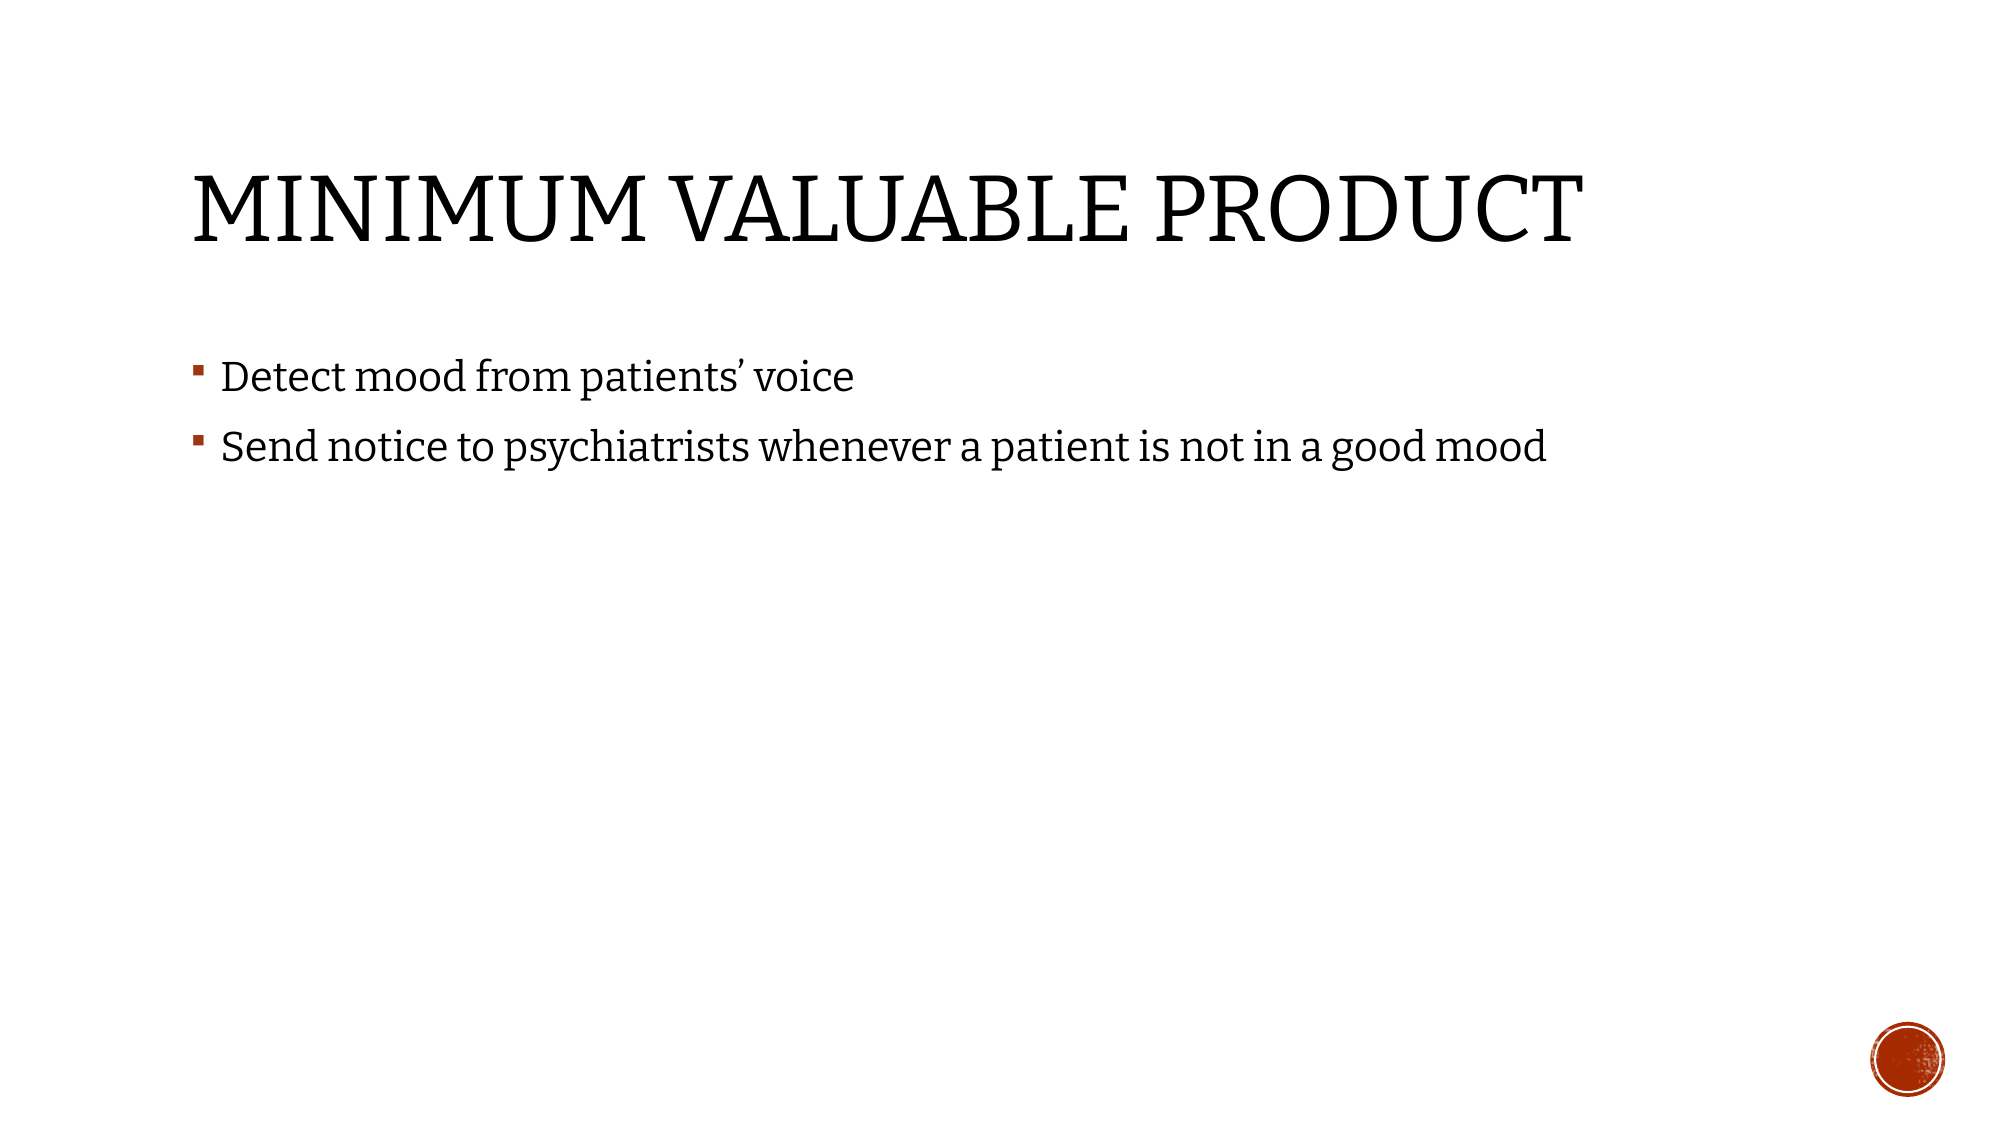

# Minimum Valuable Product
Detect mood from patients’ voice
Send notice to psychiatrists whenever a patient is not in a good mood